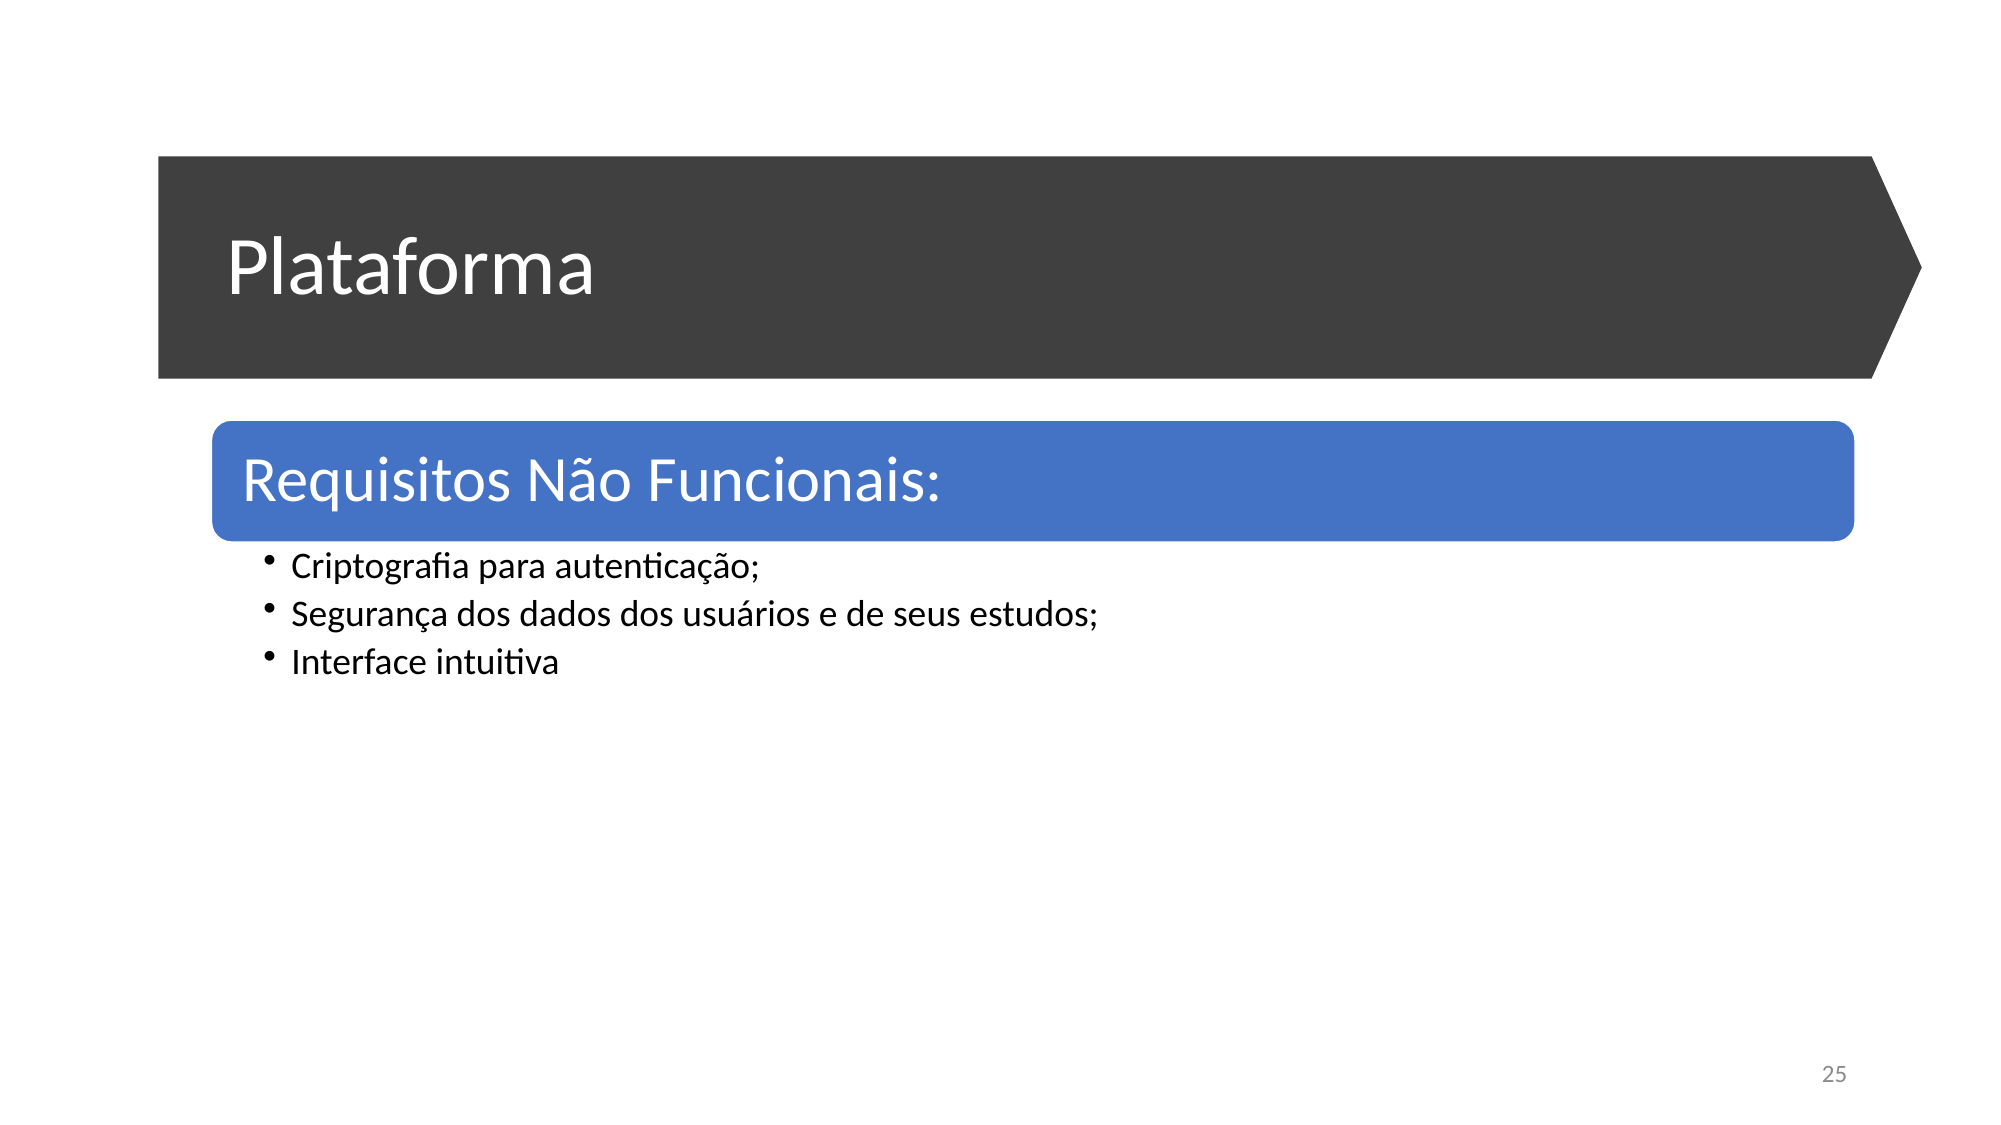

# Plataforma
Requisitos Não Funcionais:
Criptografia para autenticação;
Segurança dos dados dos usuários e de seus estudos;
Interface intuitiva
25